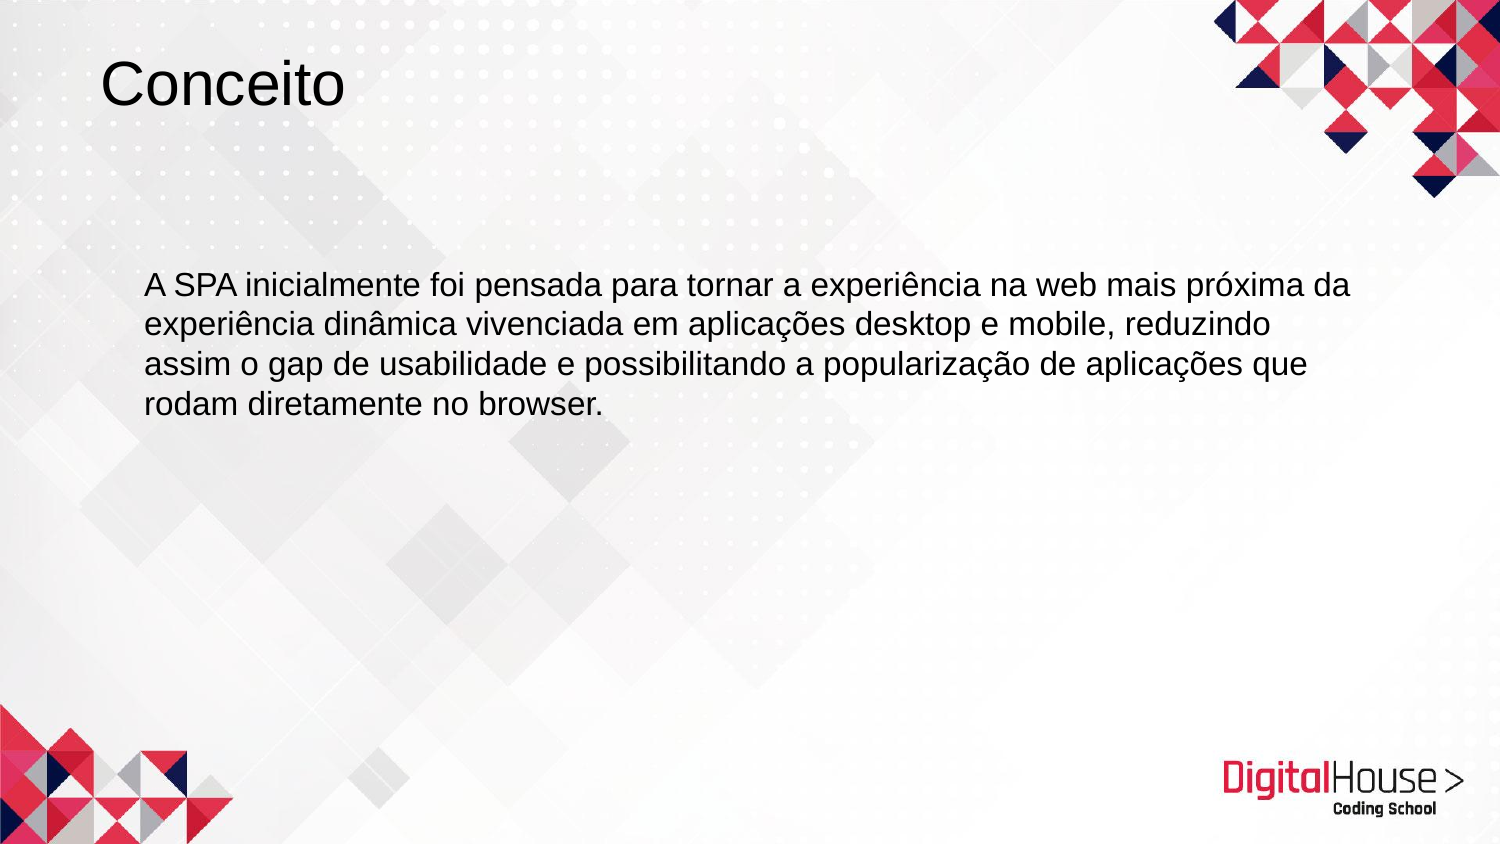

# Conceito
A SPA inicialmente foi pensada para tornar a experiência na web mais próxima da experiência dinâmica vivenciada em aplicações desktop e mobile, reduzindo assim o gap de usabilidade e possibilitando a popularização de aplicações que rodam diretamente no browser.